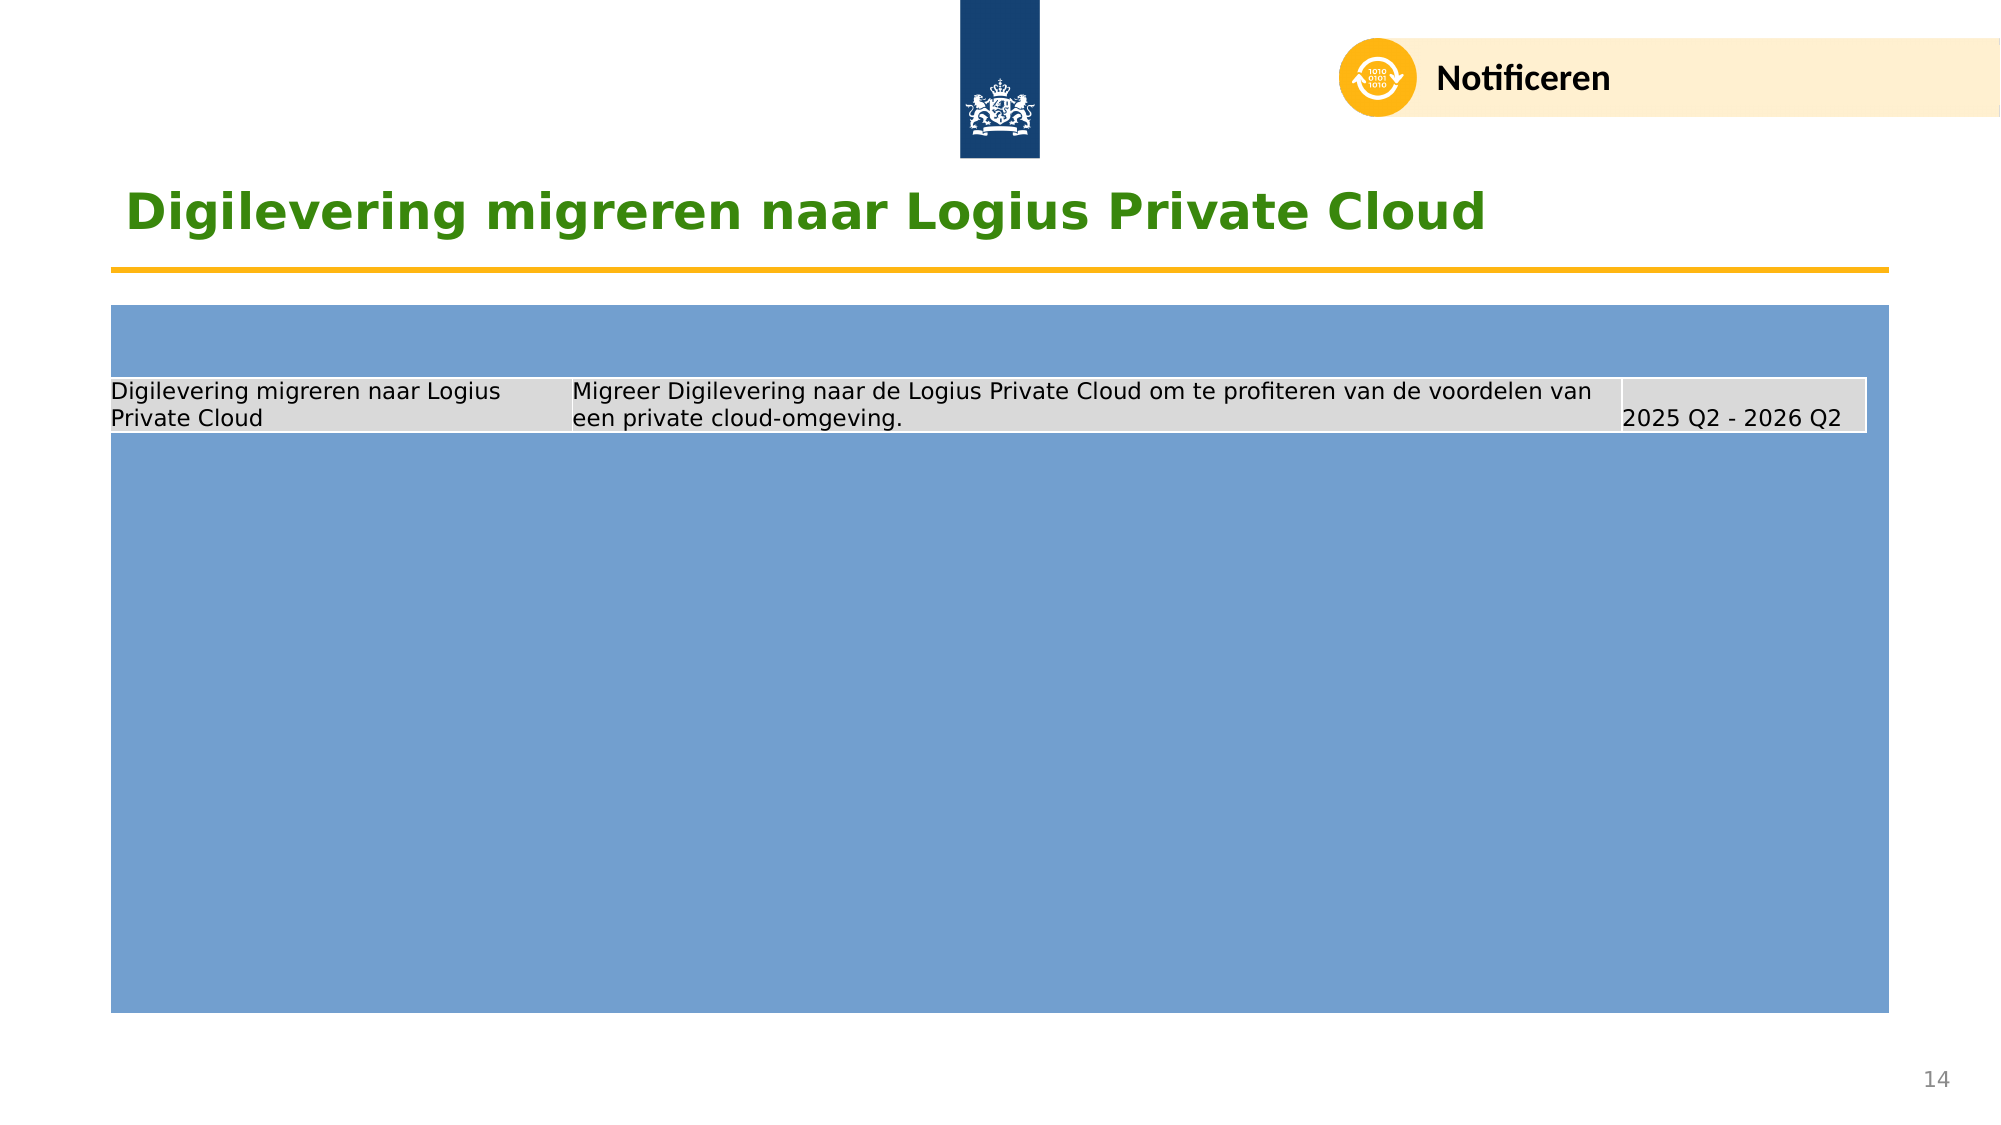

Notificeren
# Digilevering migreren naar Logius Private Cloud
N.t.b.

| Digilevering migreren naar Logius Private Cloud | Migreer Digilevering naar de Logius Private Cloud om te profiteren van de voordelen van een private cloud-omgeving. | 2025 Q2 - 2026 Q2 |
| --- | --- | --- |
14